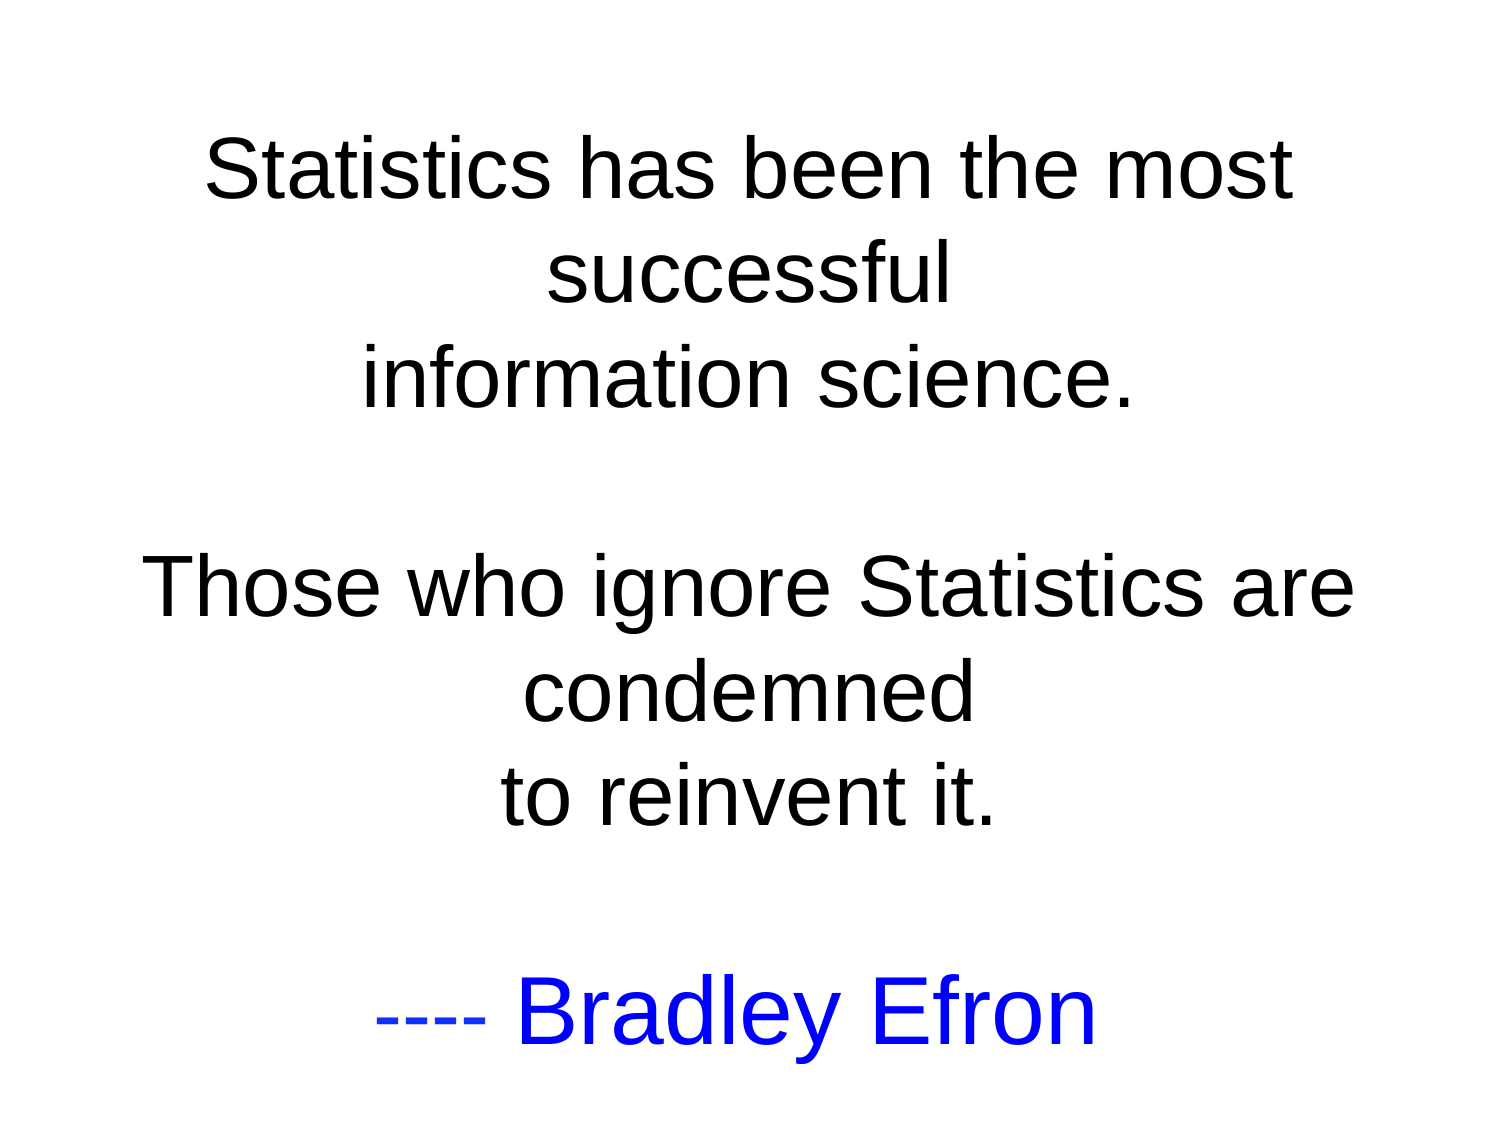

# Statistics has been the most successful information science. Those who ignore Statistics are condemned to reinvent it. ---- Bradley Efron